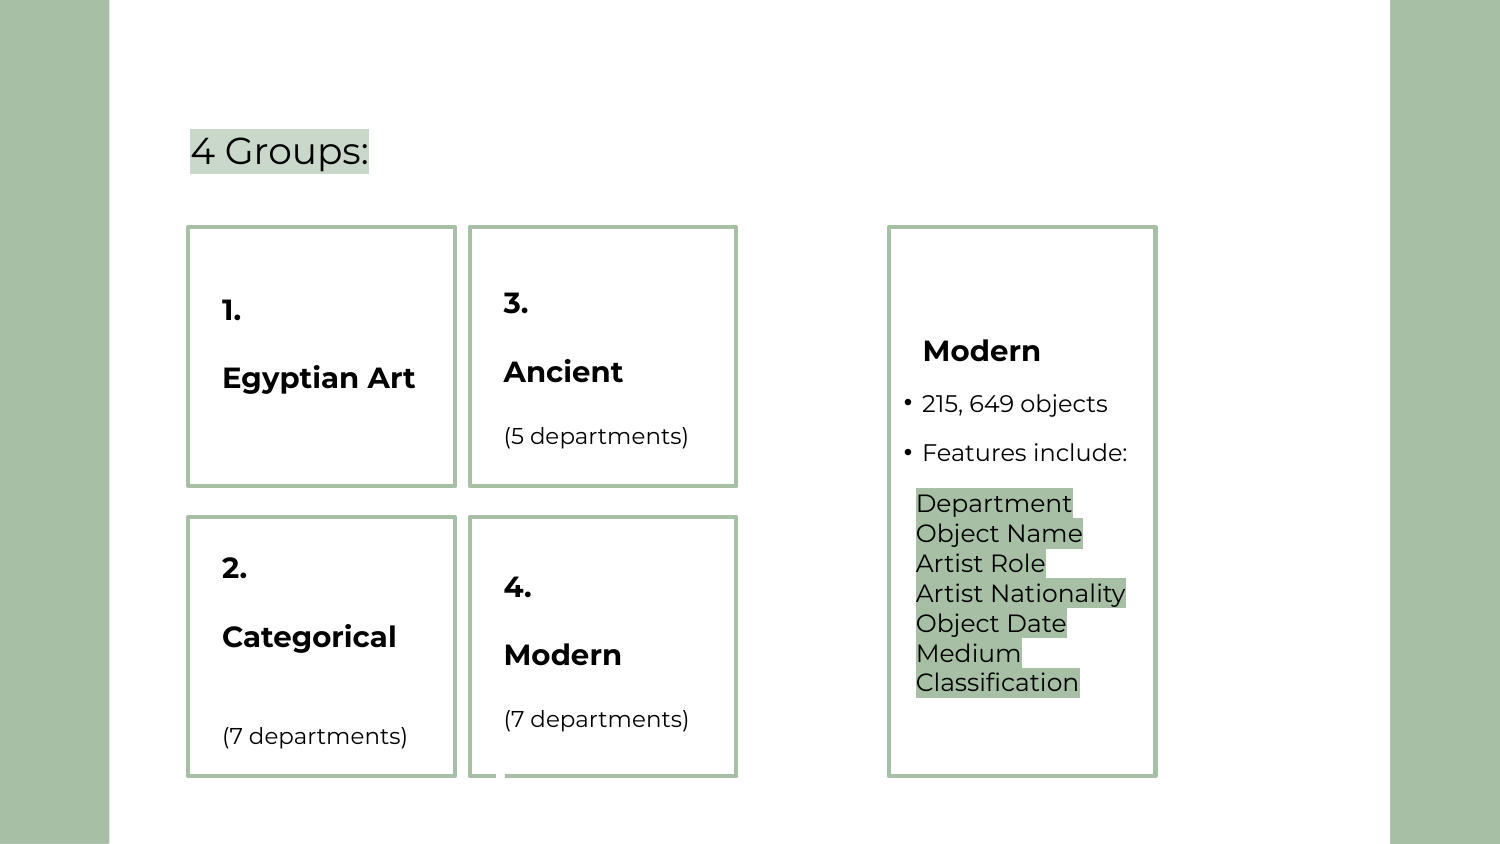

4 Groups:

1.
Egyptian Art

3.
Ancient
(5 departments)

Modern
 215, 649 objects
 Features include:
Department
Object Name
Artist Role
Artist Nationality
Object Date
Medium
Classification

2.
Categorical
(7 departments)

4.
Modern
(7 departments)